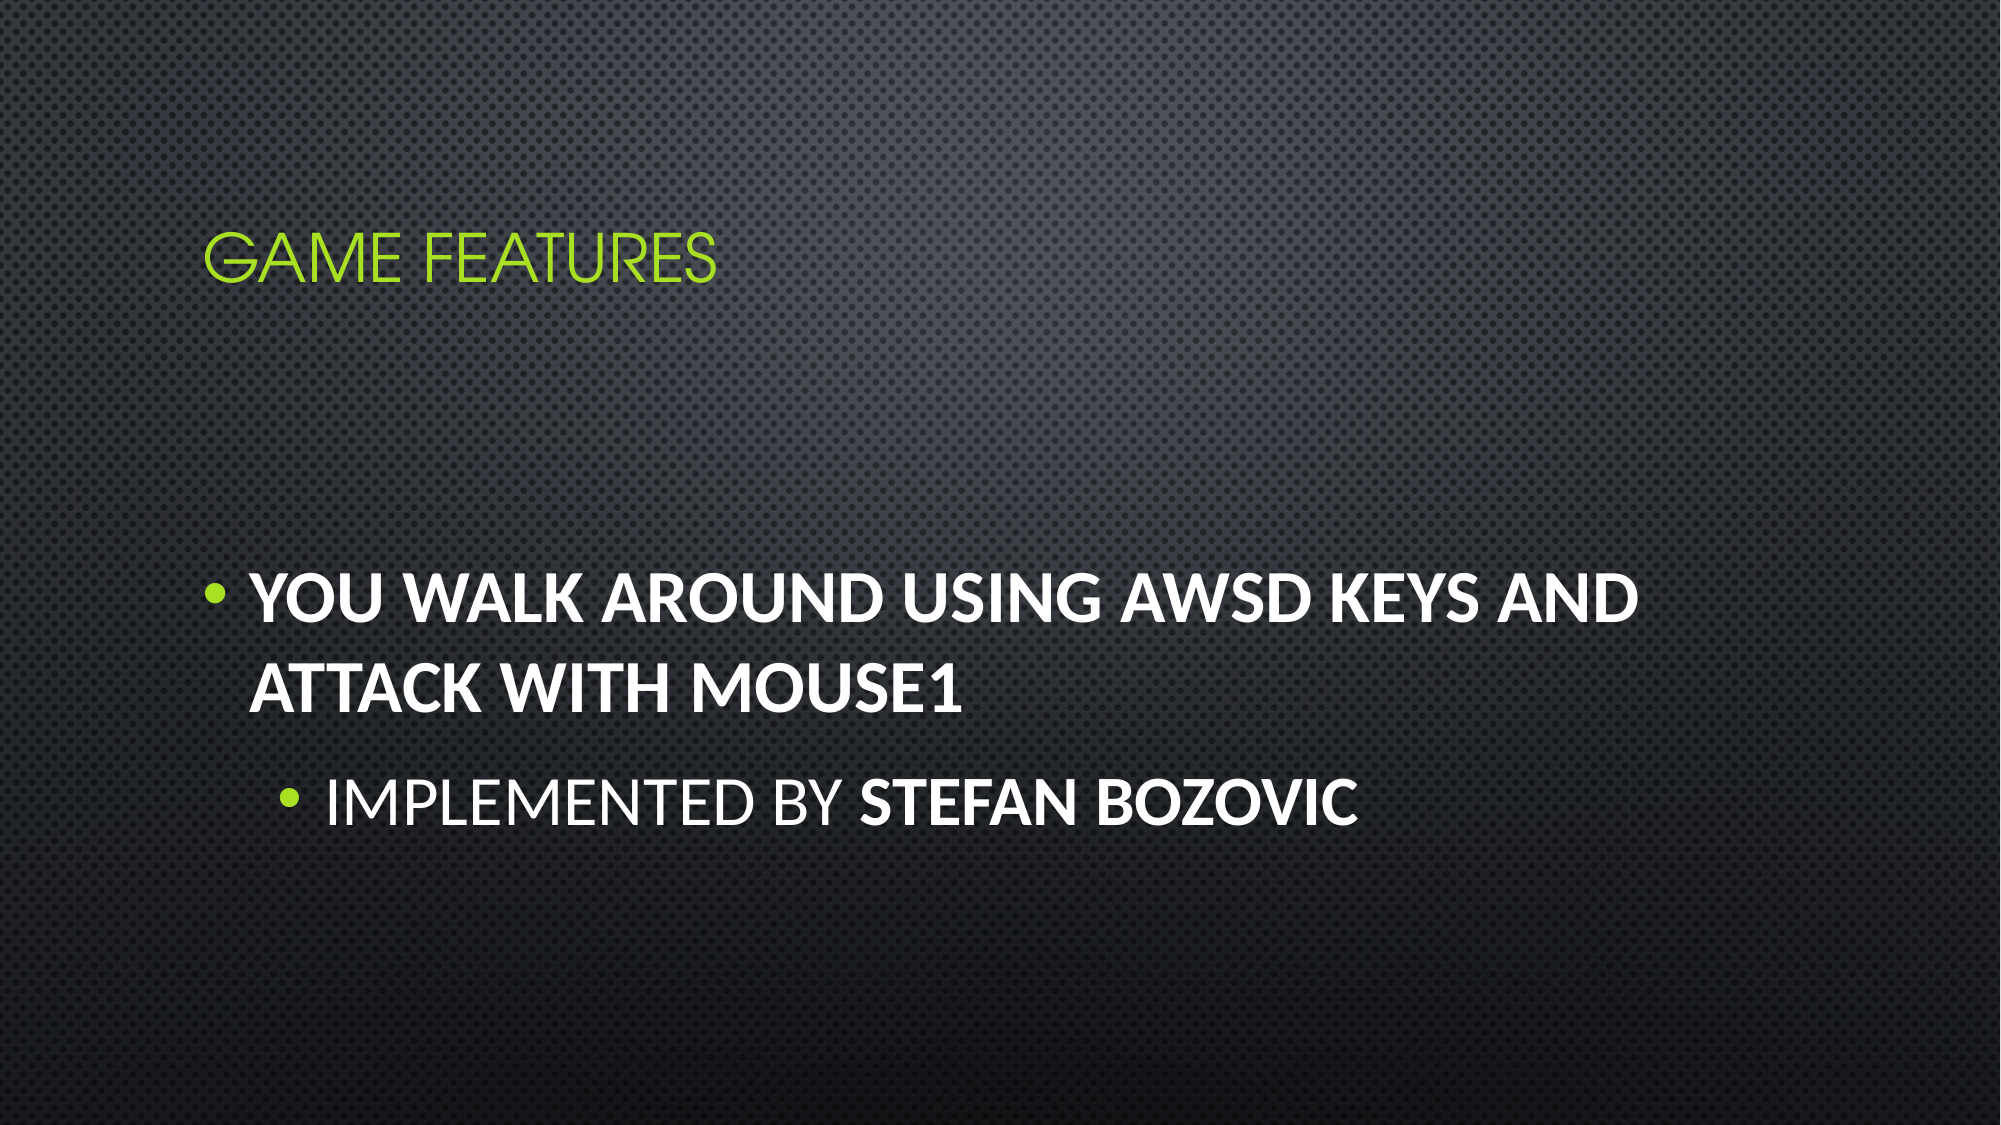

# Game features
You walk around using AWSD keys and attack with mouse1
Implemented by Stefan Bozovic